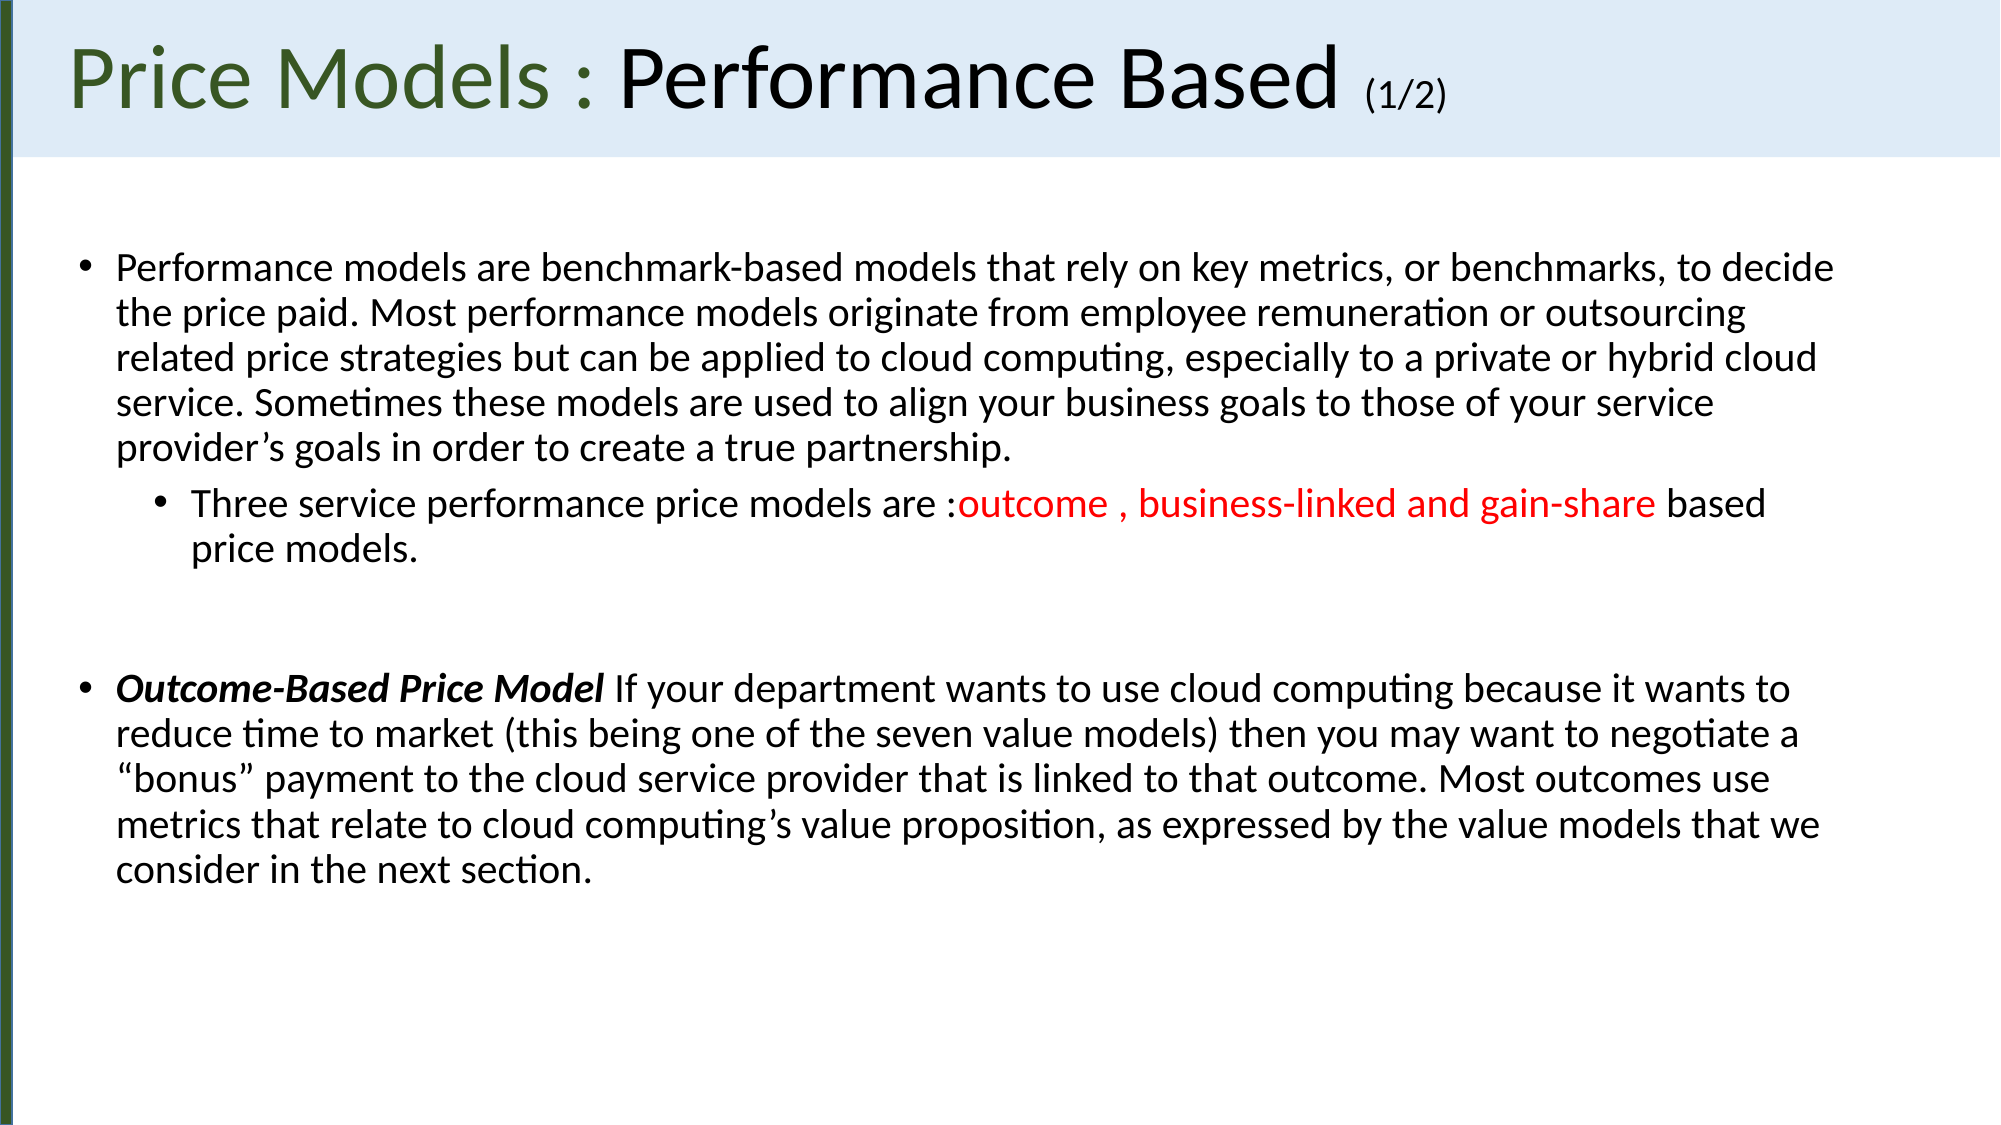

Price Models : Performance Based (1/2)
Performance models are benchmark-based models that rely on key metrics, or benchmarks, to decide the price paid. Most performance models originate from employee remuneration or outsourcing related price strategies but can be applied to cloud computing, especially to a private or hybrid cloud service. Sometimes these models are used to align your business goals to those of your service provider’s goals in order to create a true partnership.
Three service performance price models are :outcome , business-linked and gain-share based price models.

Outcome-Based Price Model If your department wants to use cloud computing because it wants to reduce time to market (this being one of the seven value models) then you may want to negotiate a “bonus” payment to the cloud service provider that is linked to that outcome. Most outcomes use metrics that relate to cloud computing’s value proposition, as expressed by the value models that we consider in the next section.